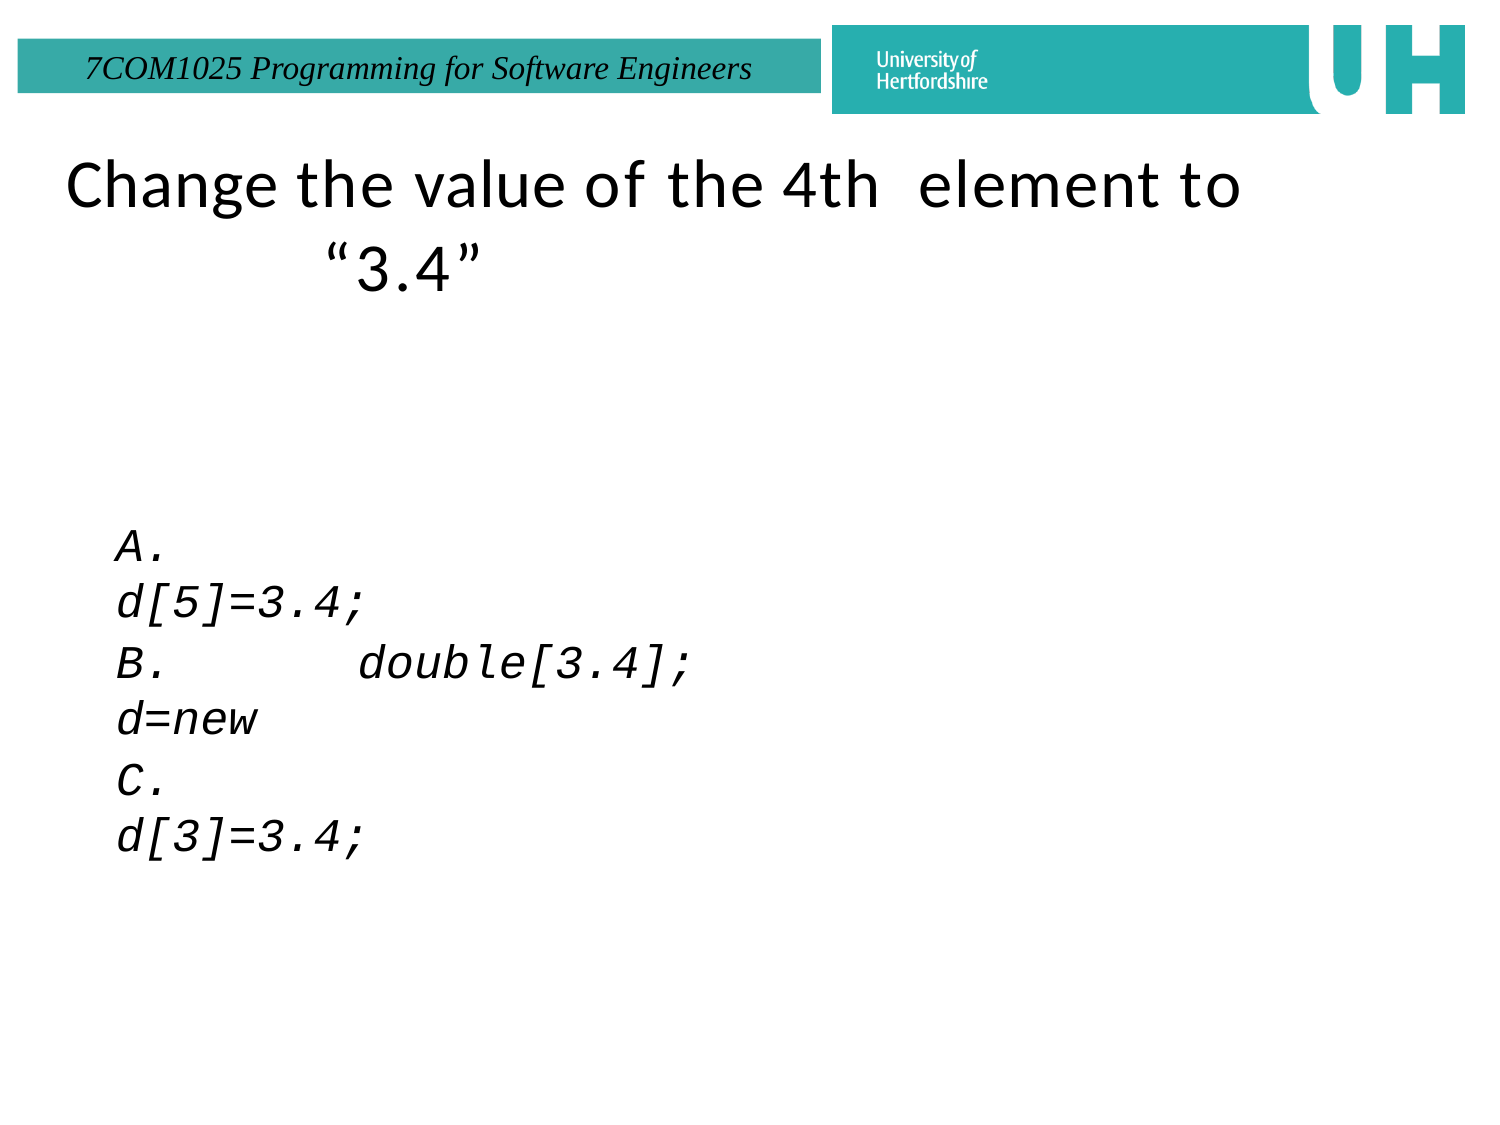

# Change the value of the 4th  element to “3.4”
A. d[5]=3.4;
B. d=new
double[3.4];
C. d[3]=3.4;